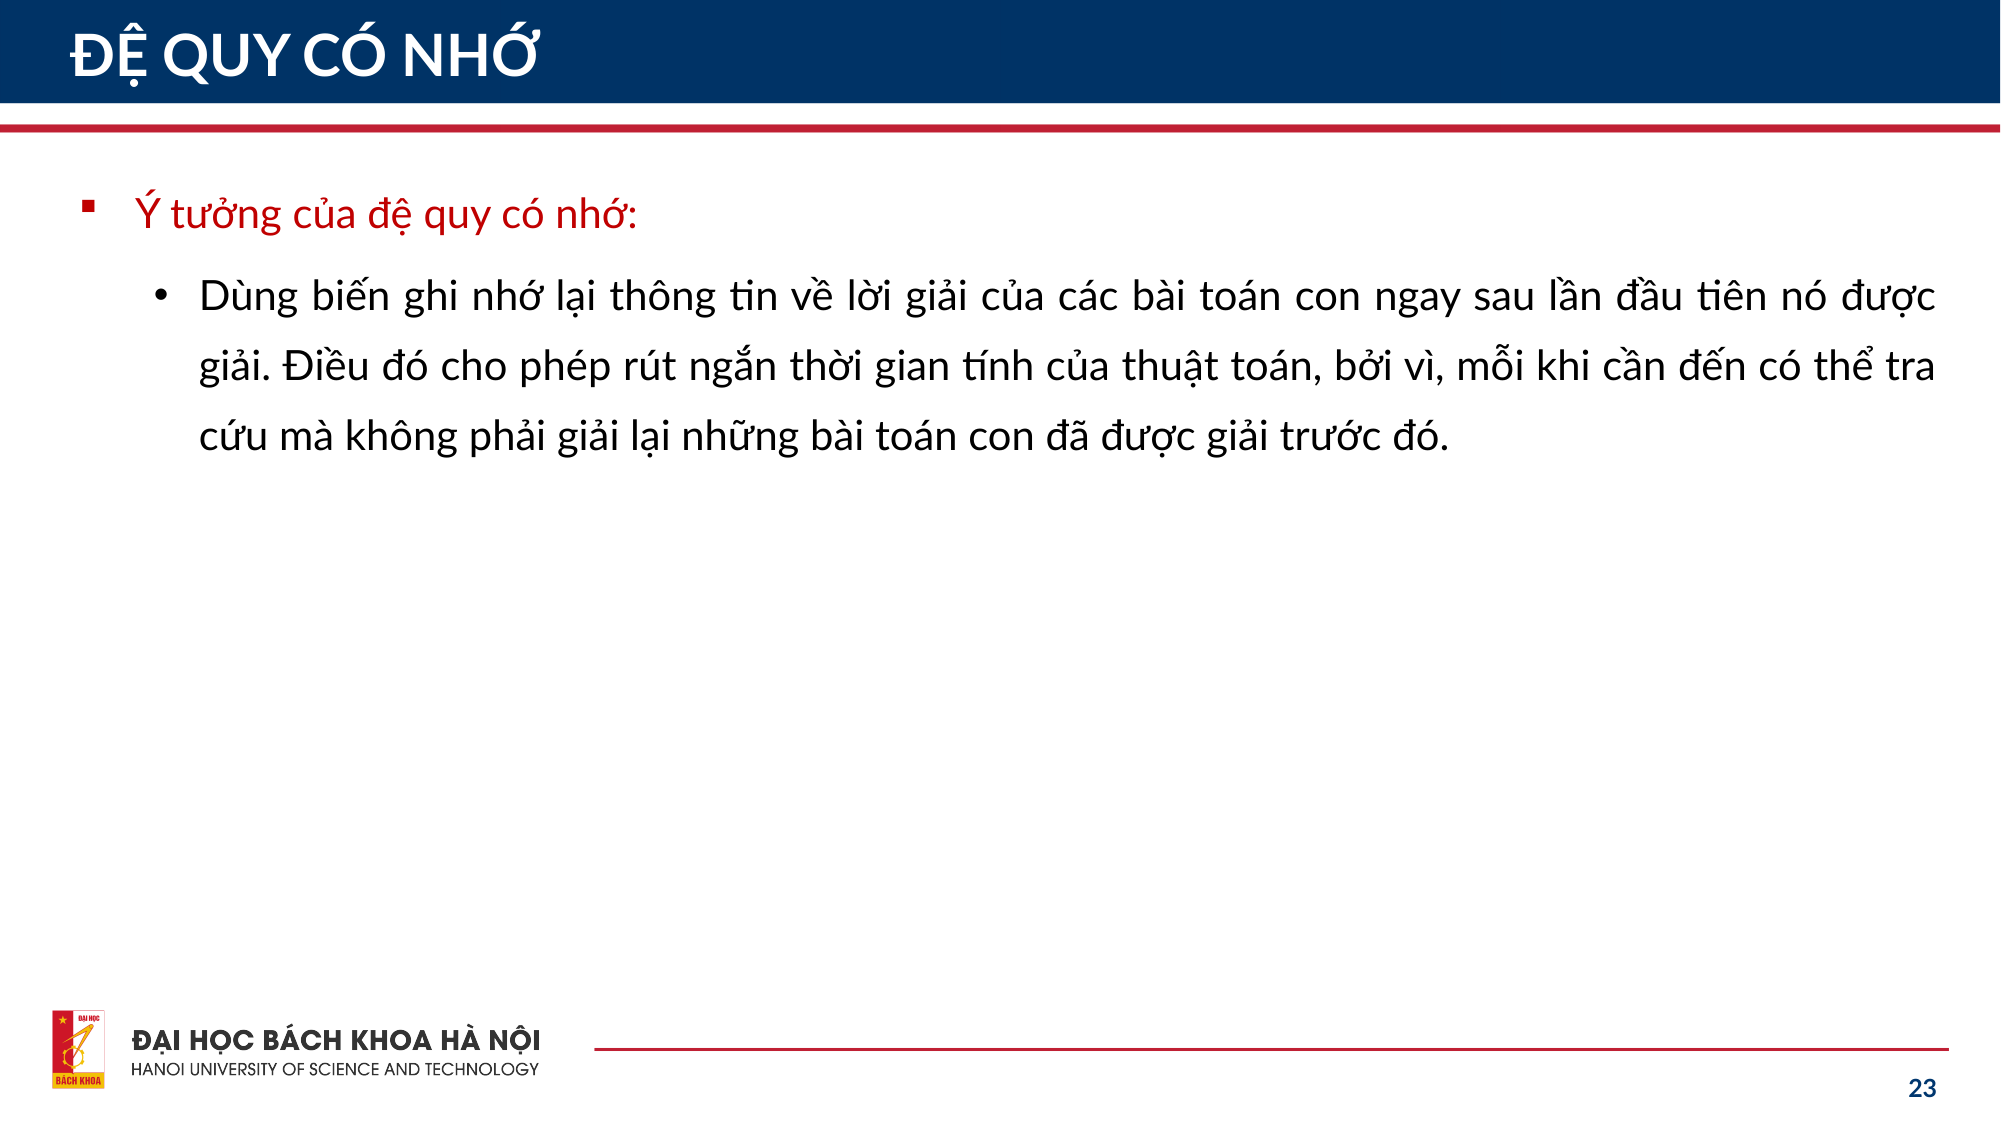

# ĐỆ QUY CÓ NHỚ
Ý tưởng của đệ quy có nhớ:
Dùng biến ghi nhớ lại thông tin về lời giải của các bài toán con ngay sau lần đầu tiên nó được giải. Điều đó cho phép rút ngắn thời gian tính của thuật toán, bởi vì, mỗi khi cần đến có thể tra cứu mà không phải giải lại những bài toán con đã được giải trước đó.
23